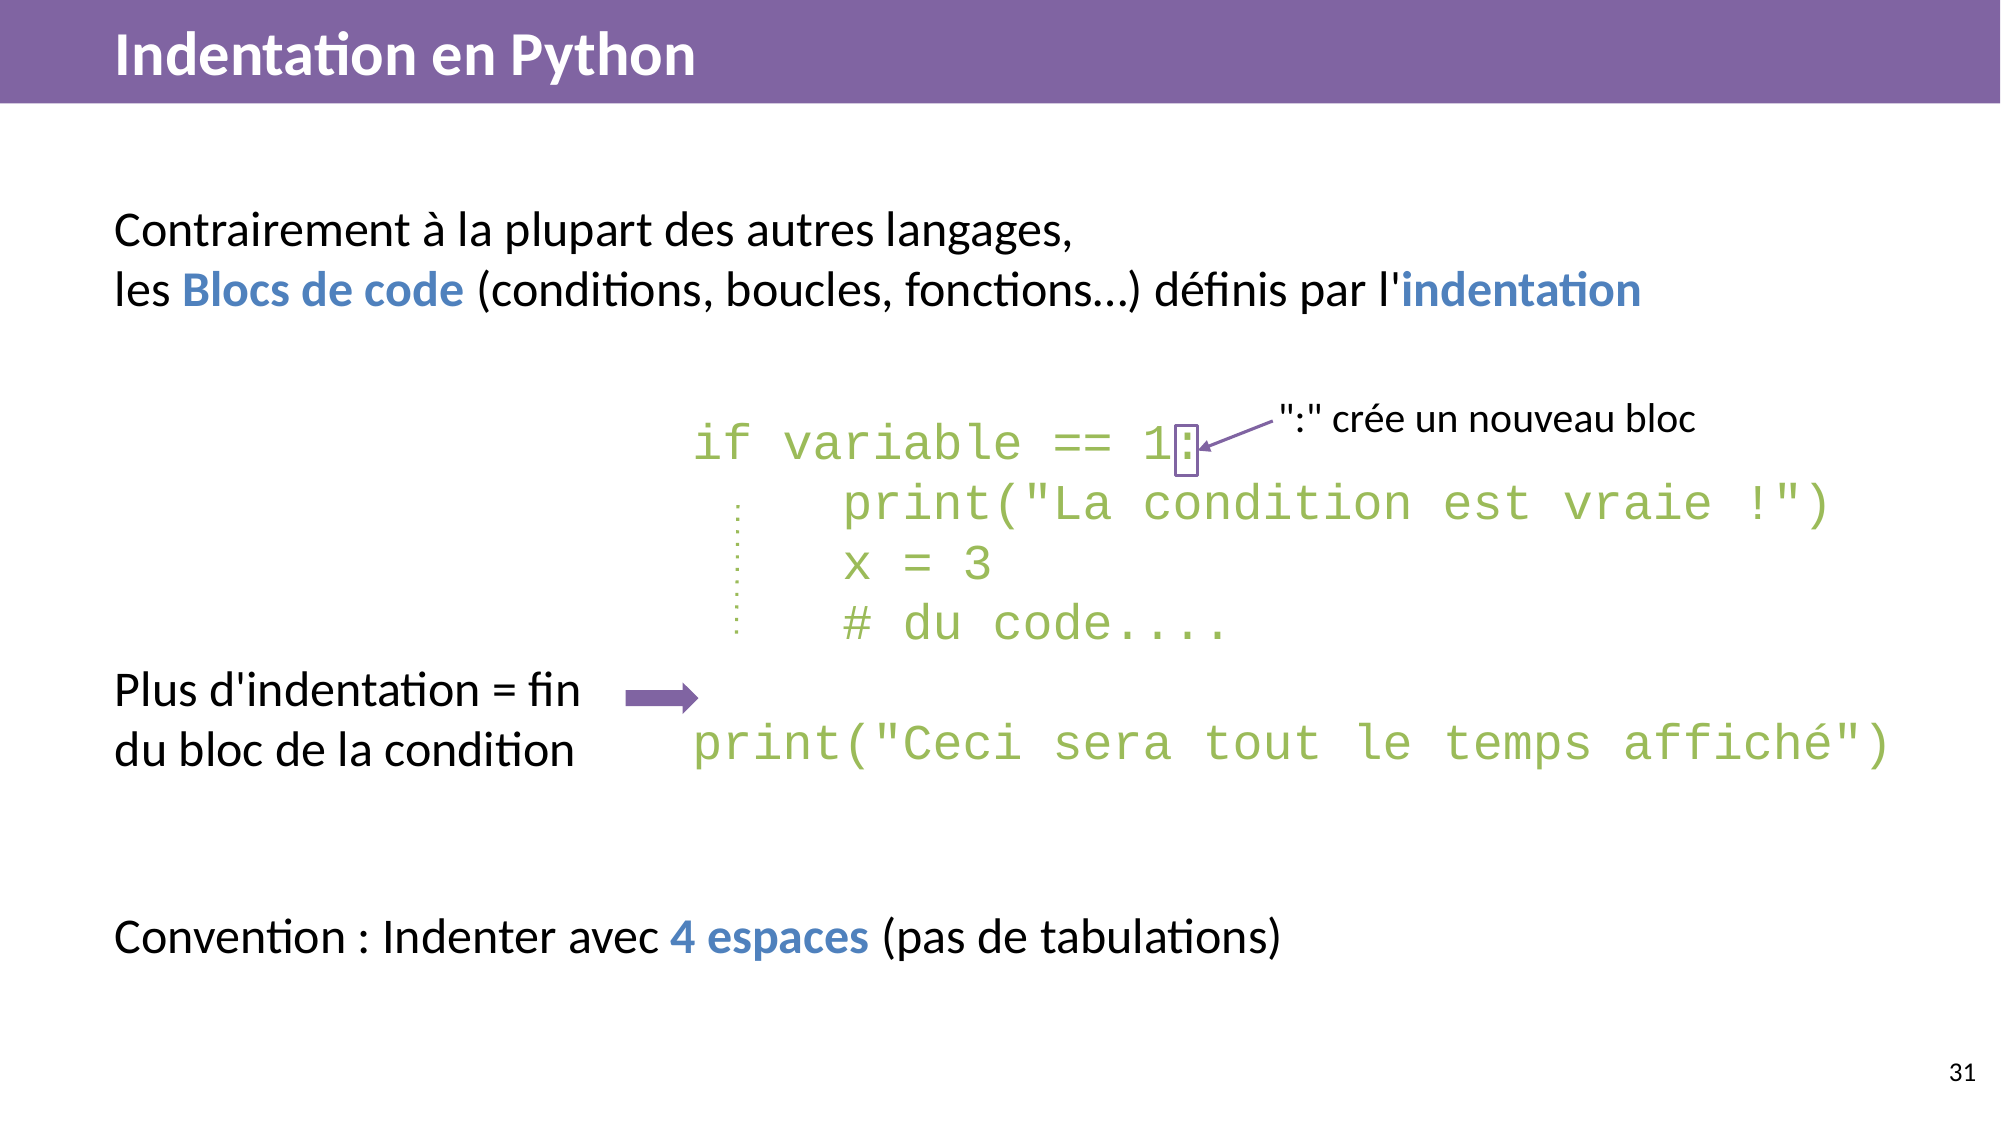

# Indentation en Python
Contrairement à la plupart des autres langages,
les Blocs de code (conditions, boucles, fonctions…) définis par l'indentation

":" crée un nouveau bloc
if variable == 1:
	print("La condition est vraie !")
	x = 3
	# du code....
print("Ceci sera tout le temps affiché")

Plus d'indentation = fin du bloc de la condition

Convention : Indenter avec 4 espaces (pas de tabulations)
31